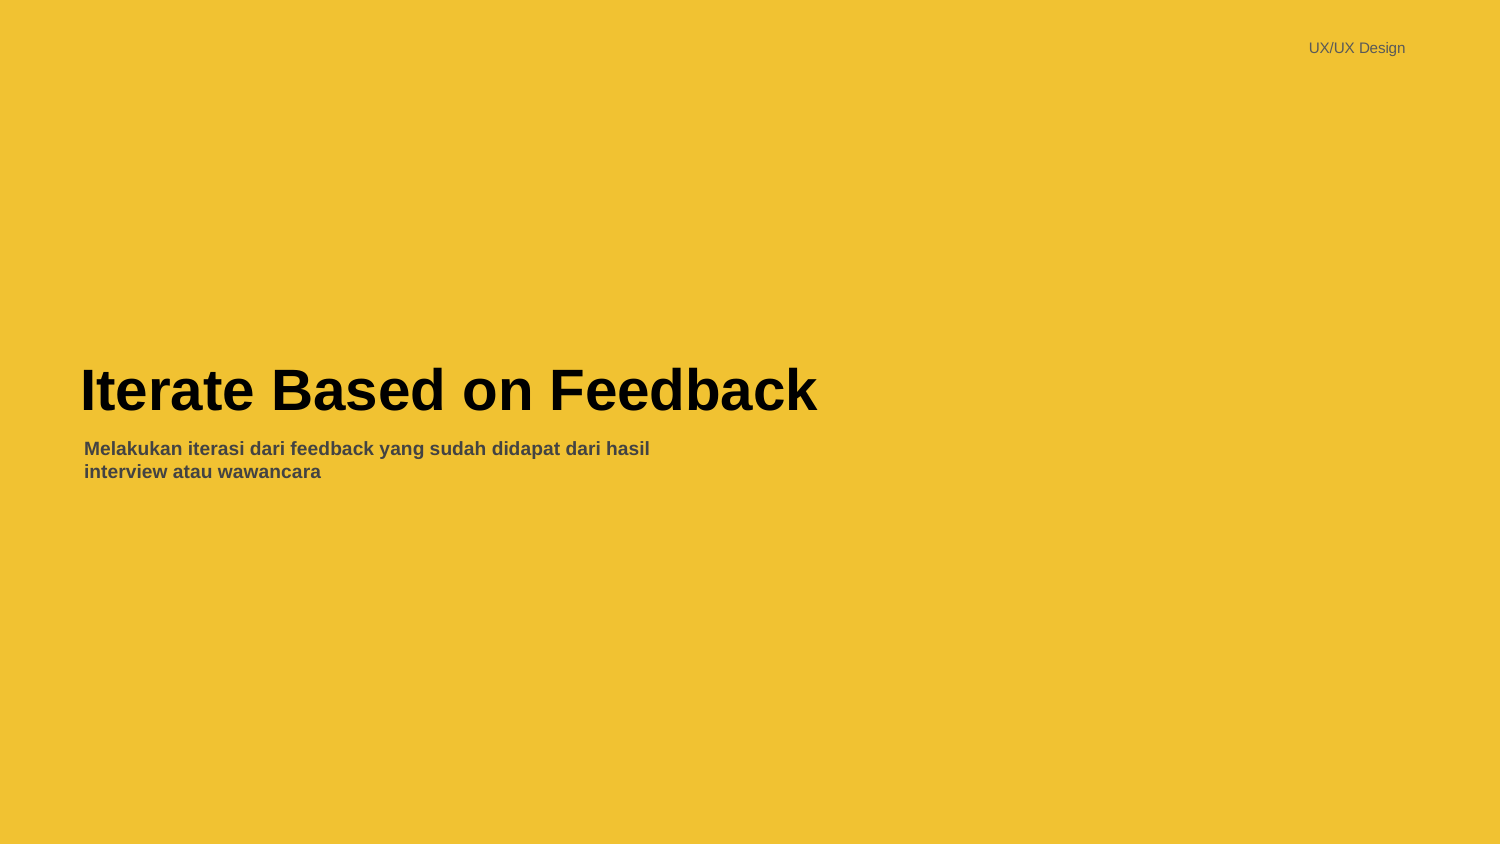

UX/UX Design
Iterate Based on Feedback
Melakukan iterasi dari feedback yang sudah didapat dari hasil interview atau wawancara